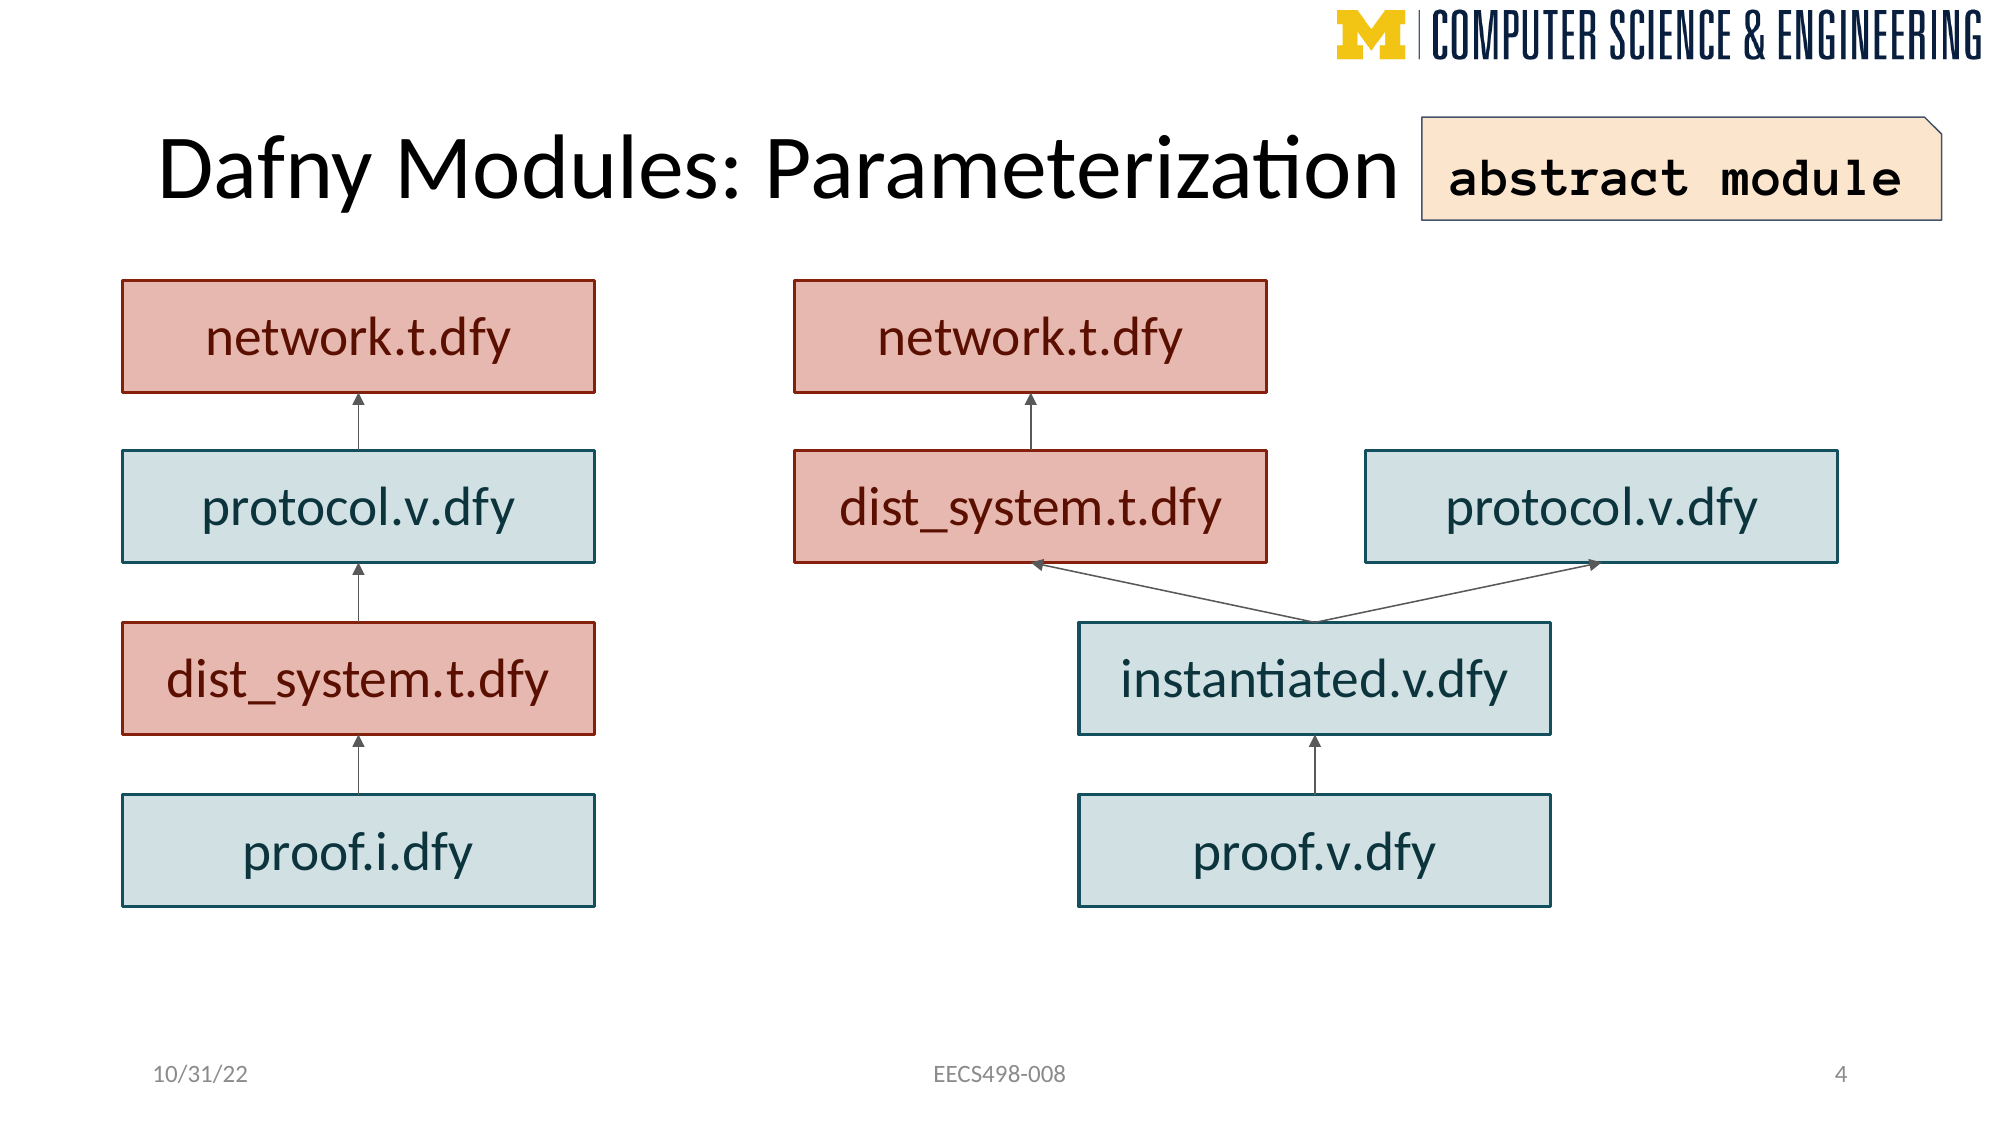

# Dafny Modules: Parameterization
abstract module
network.t.dfy
dist_system.t.dfy
protocol.v.dfy
instantiated.v.dfy
proof.v.dfy
network.t.dfy
protocol.v.dfy
dist_system.t.dfy
proof.i.dfy
10/31/22
EECS498-008
4